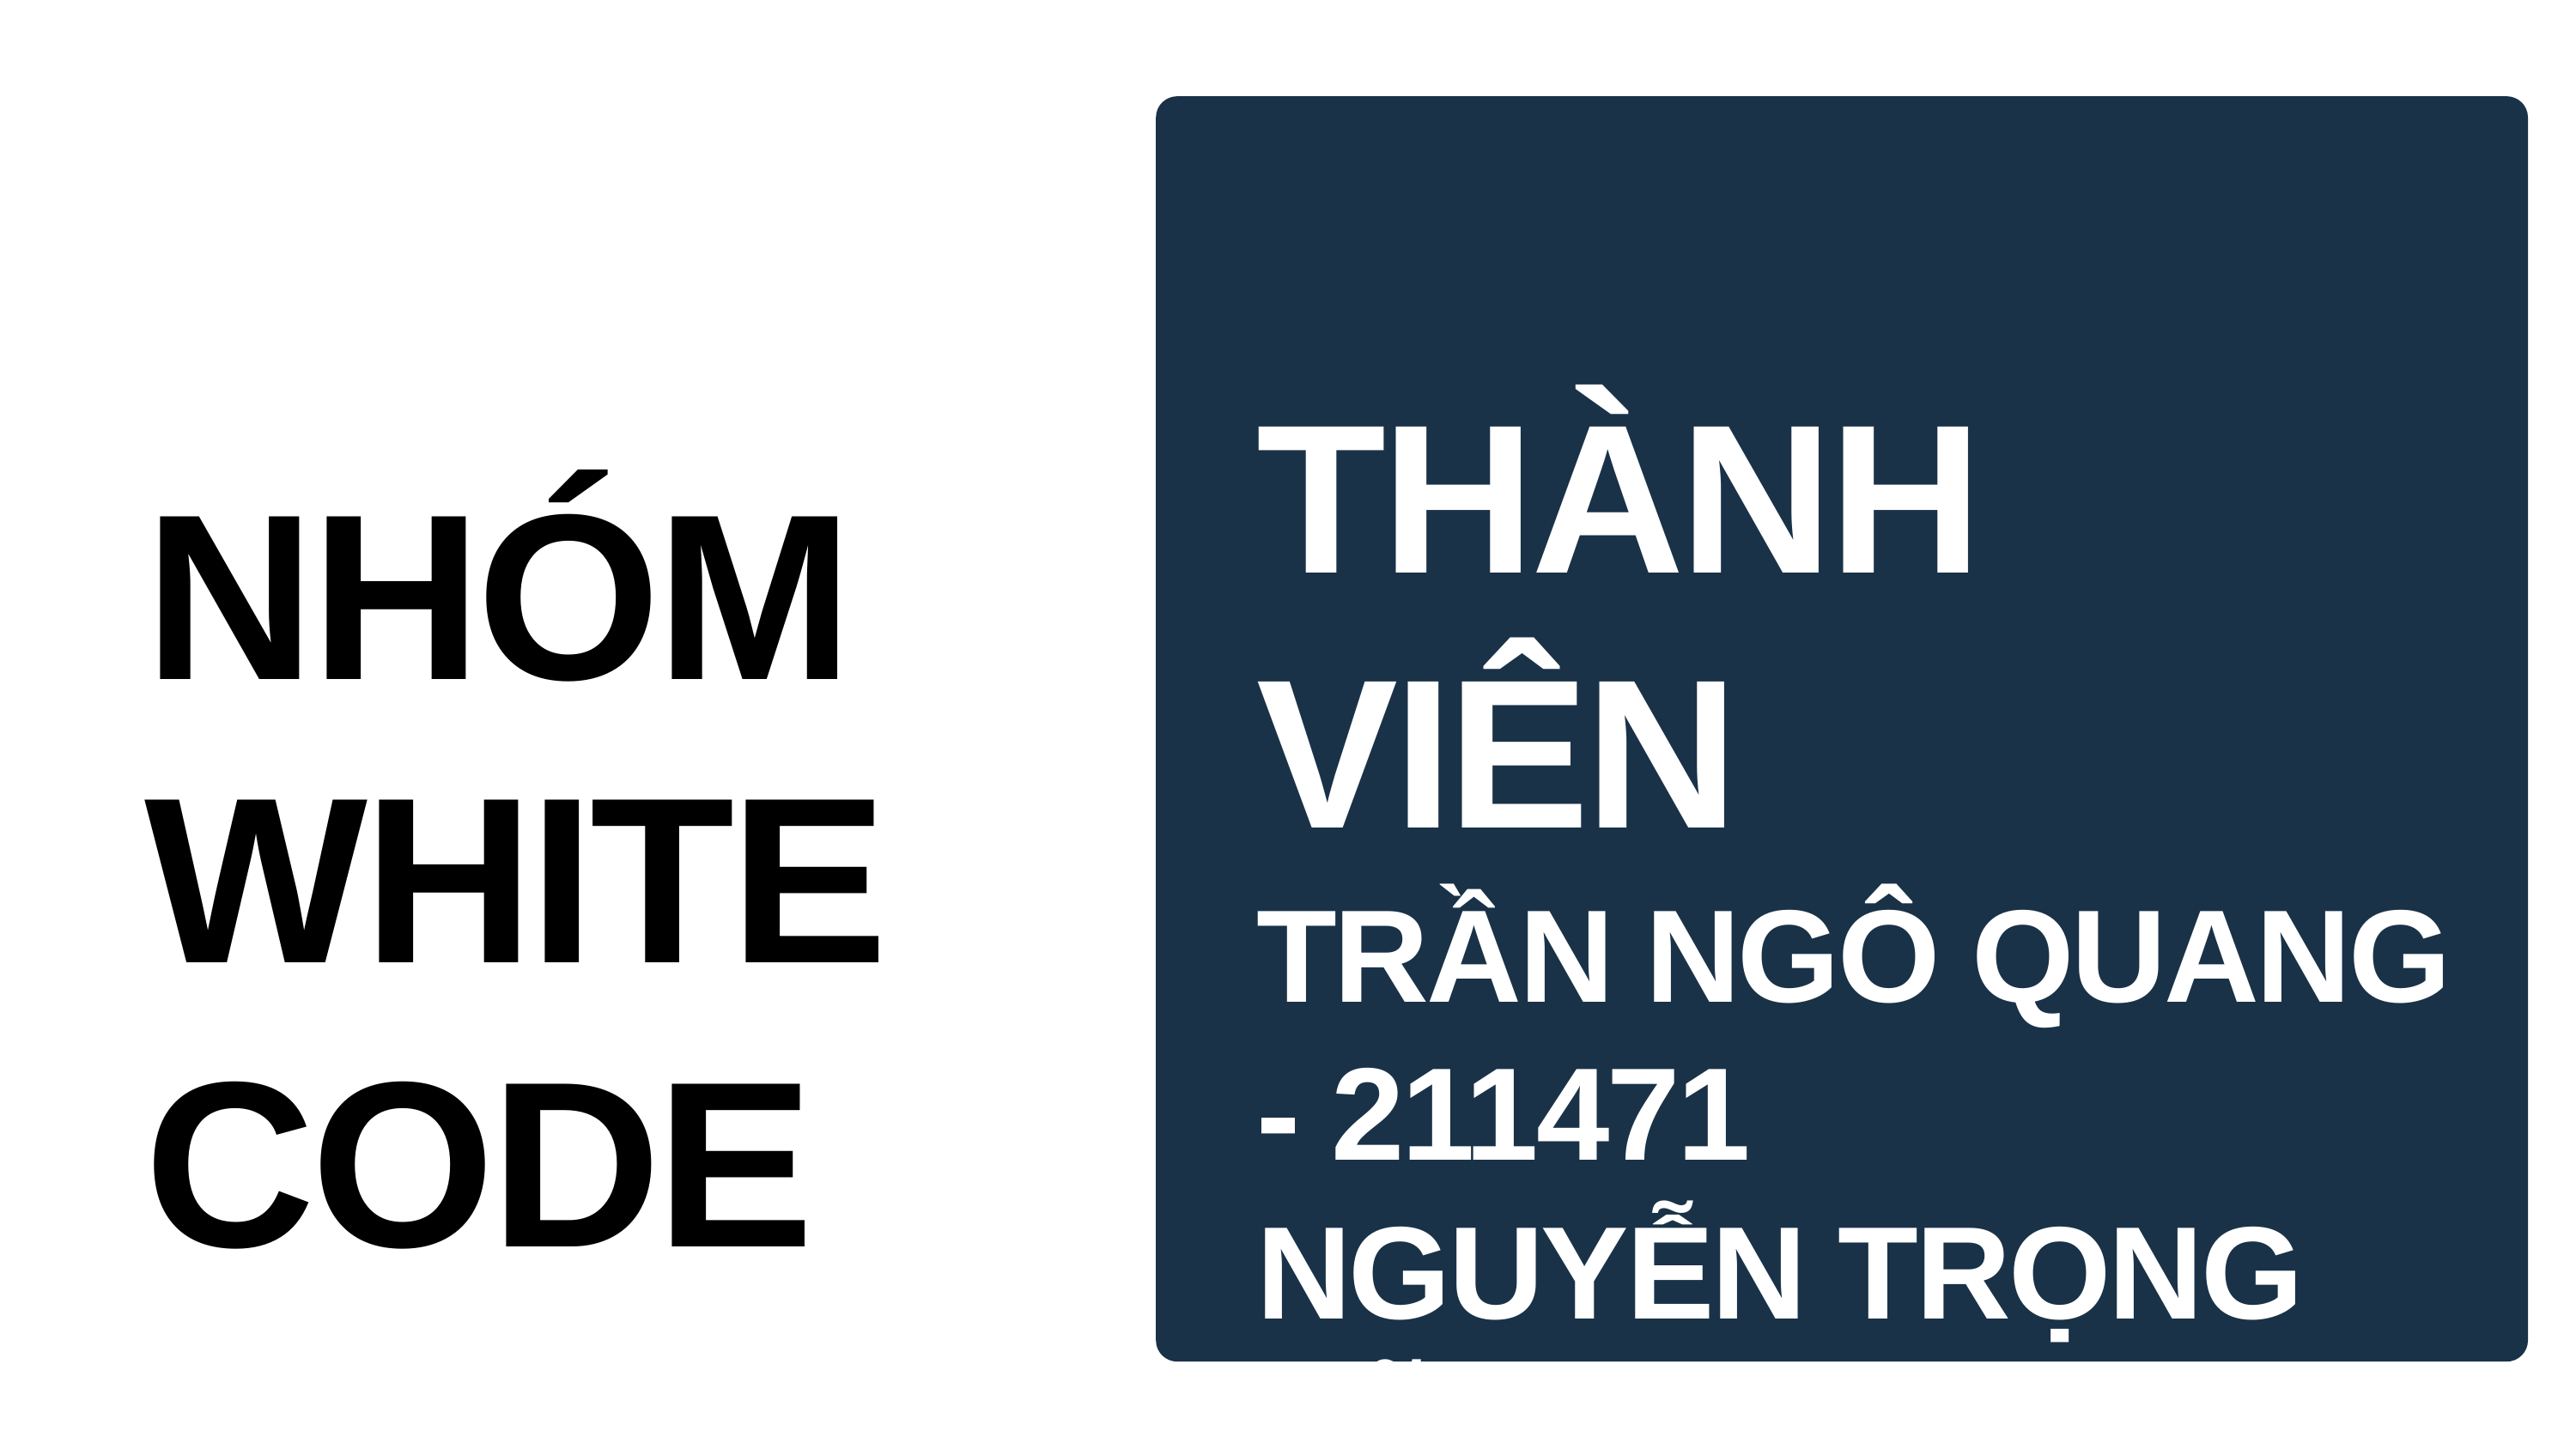

THÀNH VIÊN
TRẦN NGÔ QUANG - 211471
NGUYỄN TRỌNG HỮU - 211591
PHẠM HUỲNH MẾN - 211562
NHÓM
WHITECODE